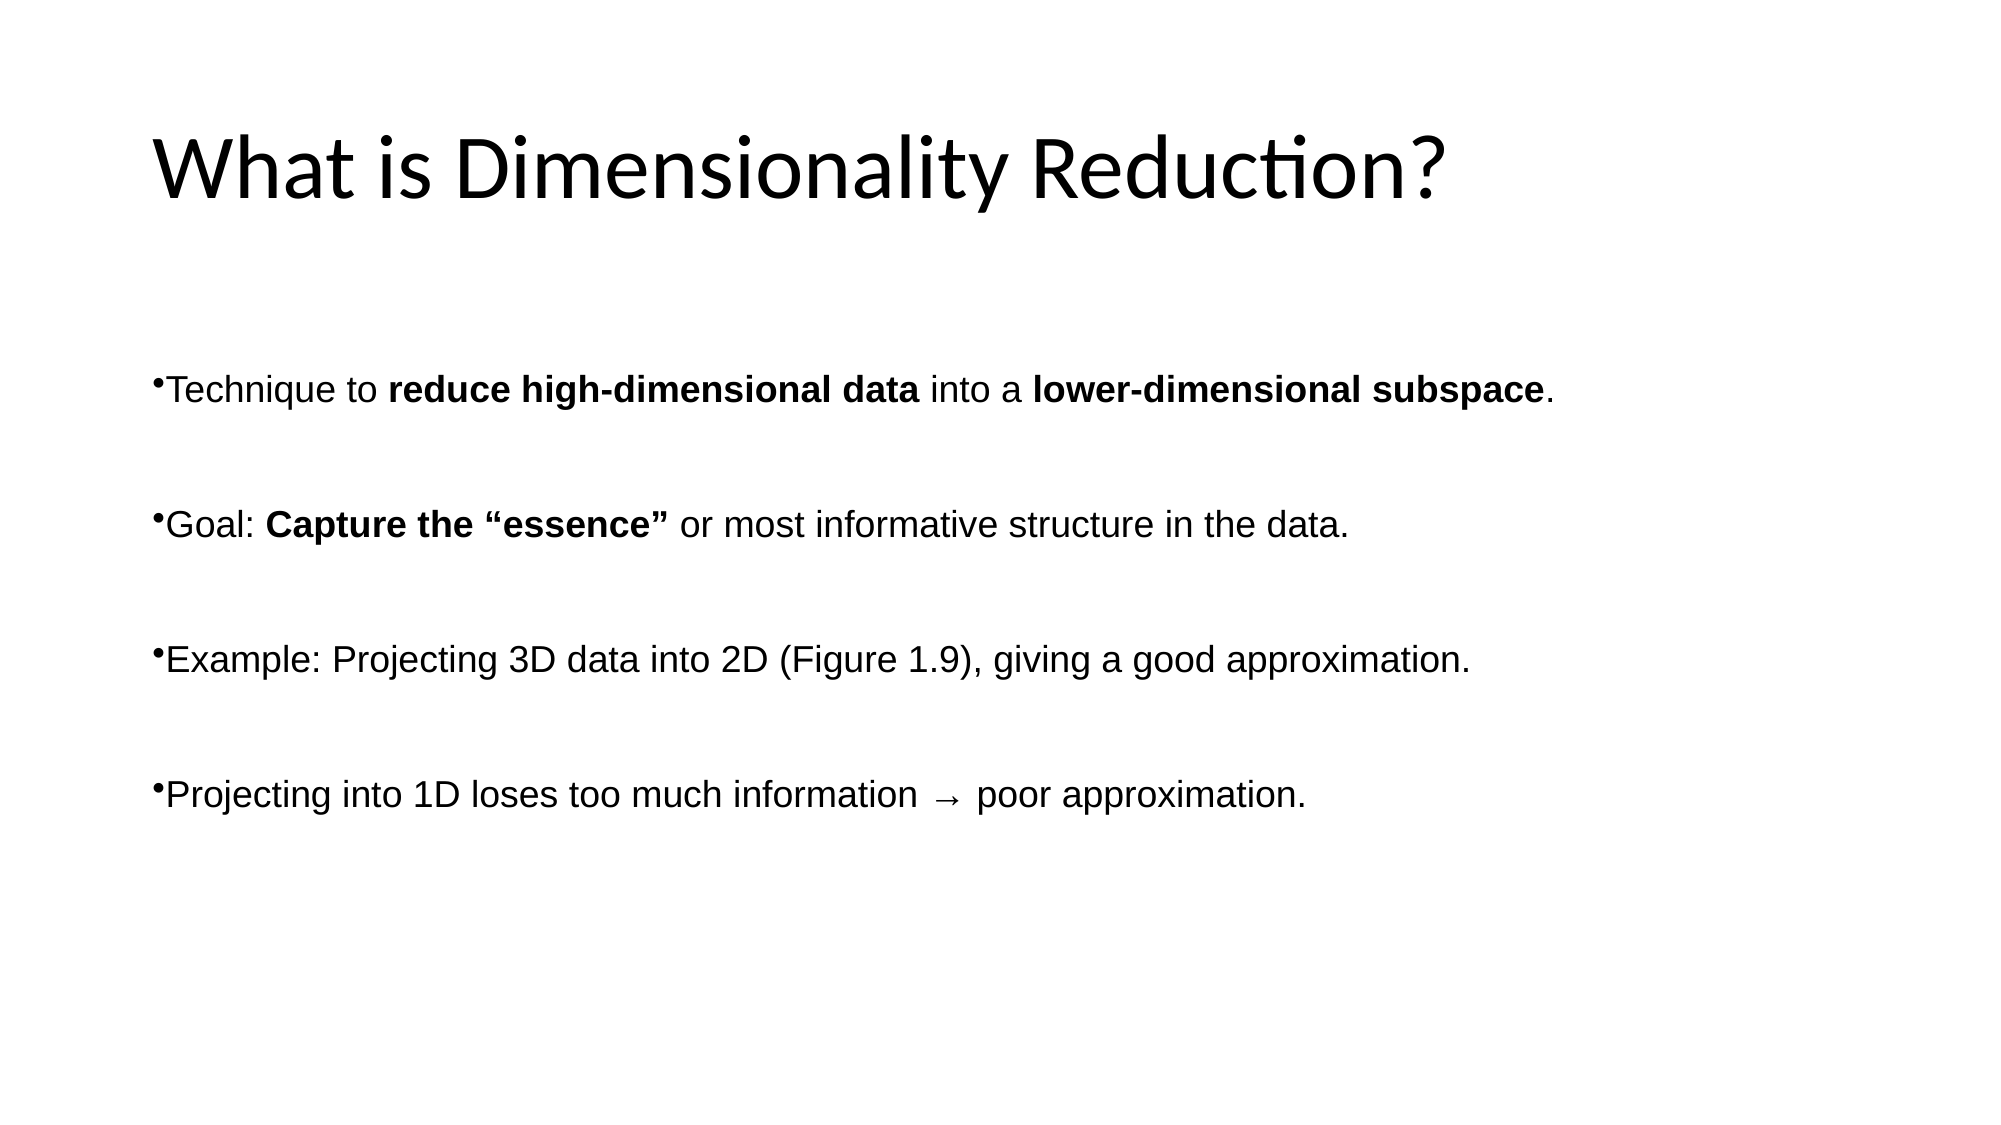

# What is Dimensionality Reduction?
Technique to reduce high-dimensional data into a lower-dimensional subspace.
Goal: Capture the “essence” or most informative structure in the data.
Example: Projecting 3D data into 2D (Figure 1.9), giving a good approximation.
Projecting into 1D loses too much information → poor approximation.